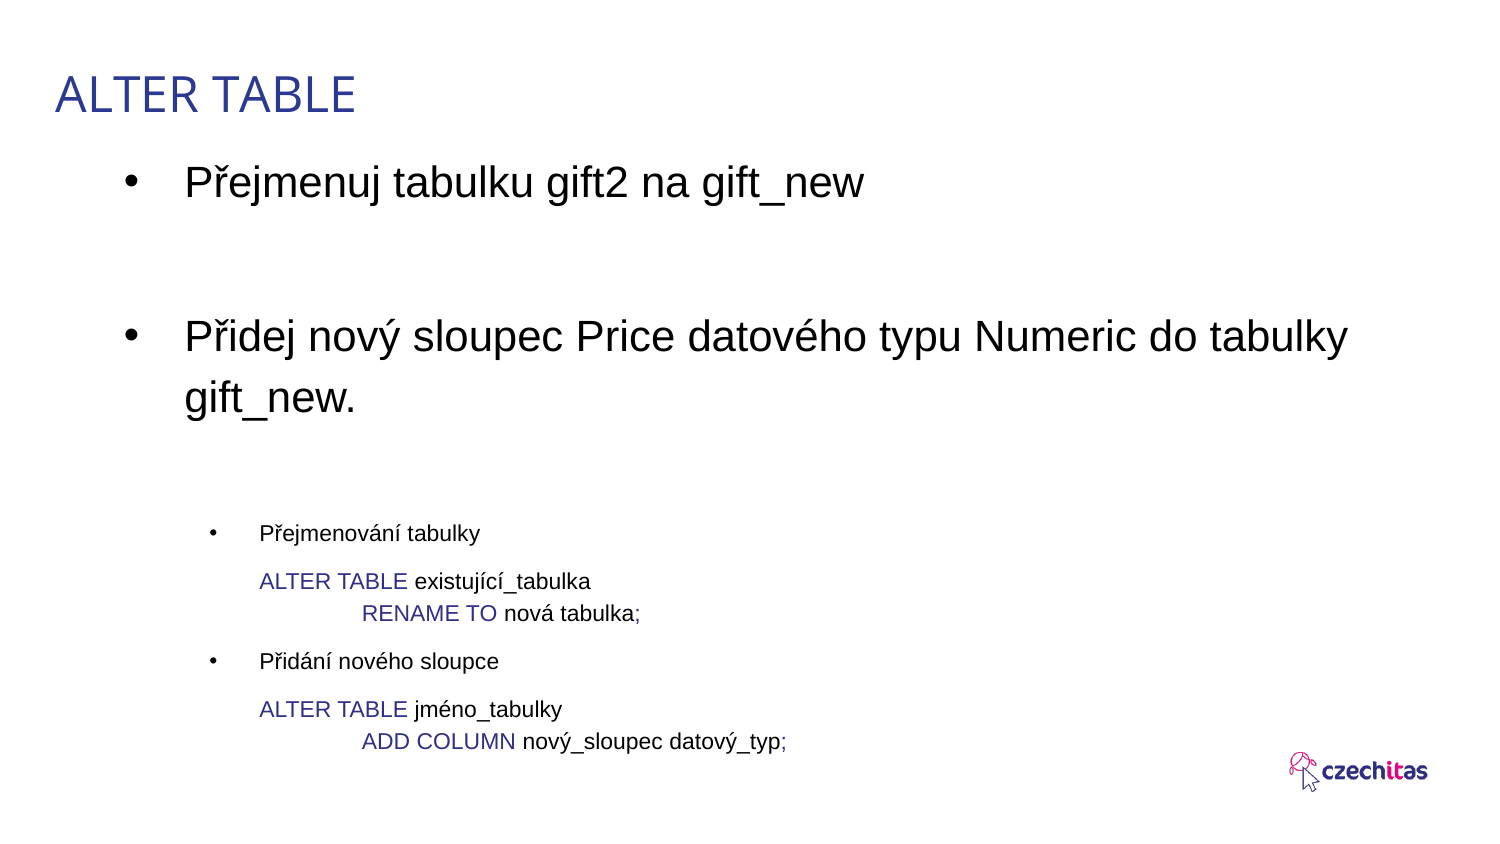

# ALTER TABLE
Přejmenuj tabulku gift2 na gift_new

Přidej nový sloupec Price datového typu Numeric do tabulky gift_new.

Přejmenování tabulky
ALTER TABLE existující_tabulka
    	  RENAME TO nová tabulka;
Přidání nového sloupce
ALTER TABLE jméno_tabulky
   	  ADD COLUMN nový_sloupec datový_typ;